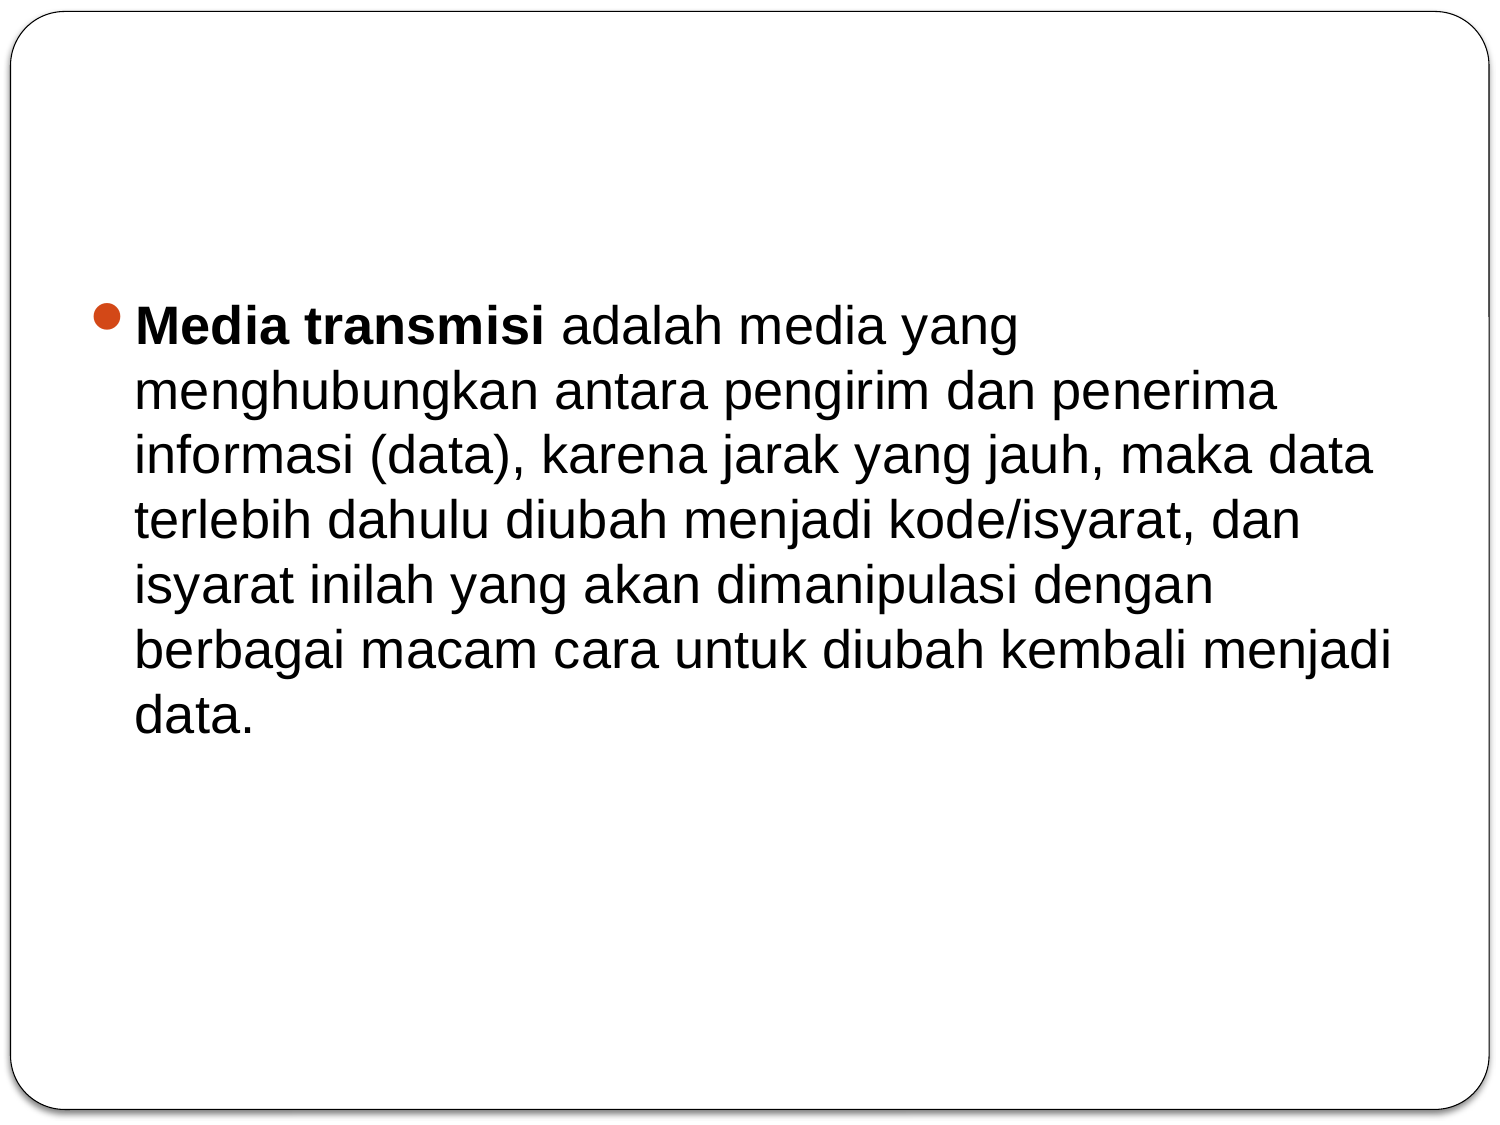

#
Media transmisi adalah media yang menghubungkan antara pengirim dan penerima informasi (data), karena jarak yang jauh, maka data terlebih dahulu diubah menjadi kode/isyarat, dan isyarat inilah yang akan dimanipulasi dengan berbagai macam cara untuk diubah kembali menjadi data.